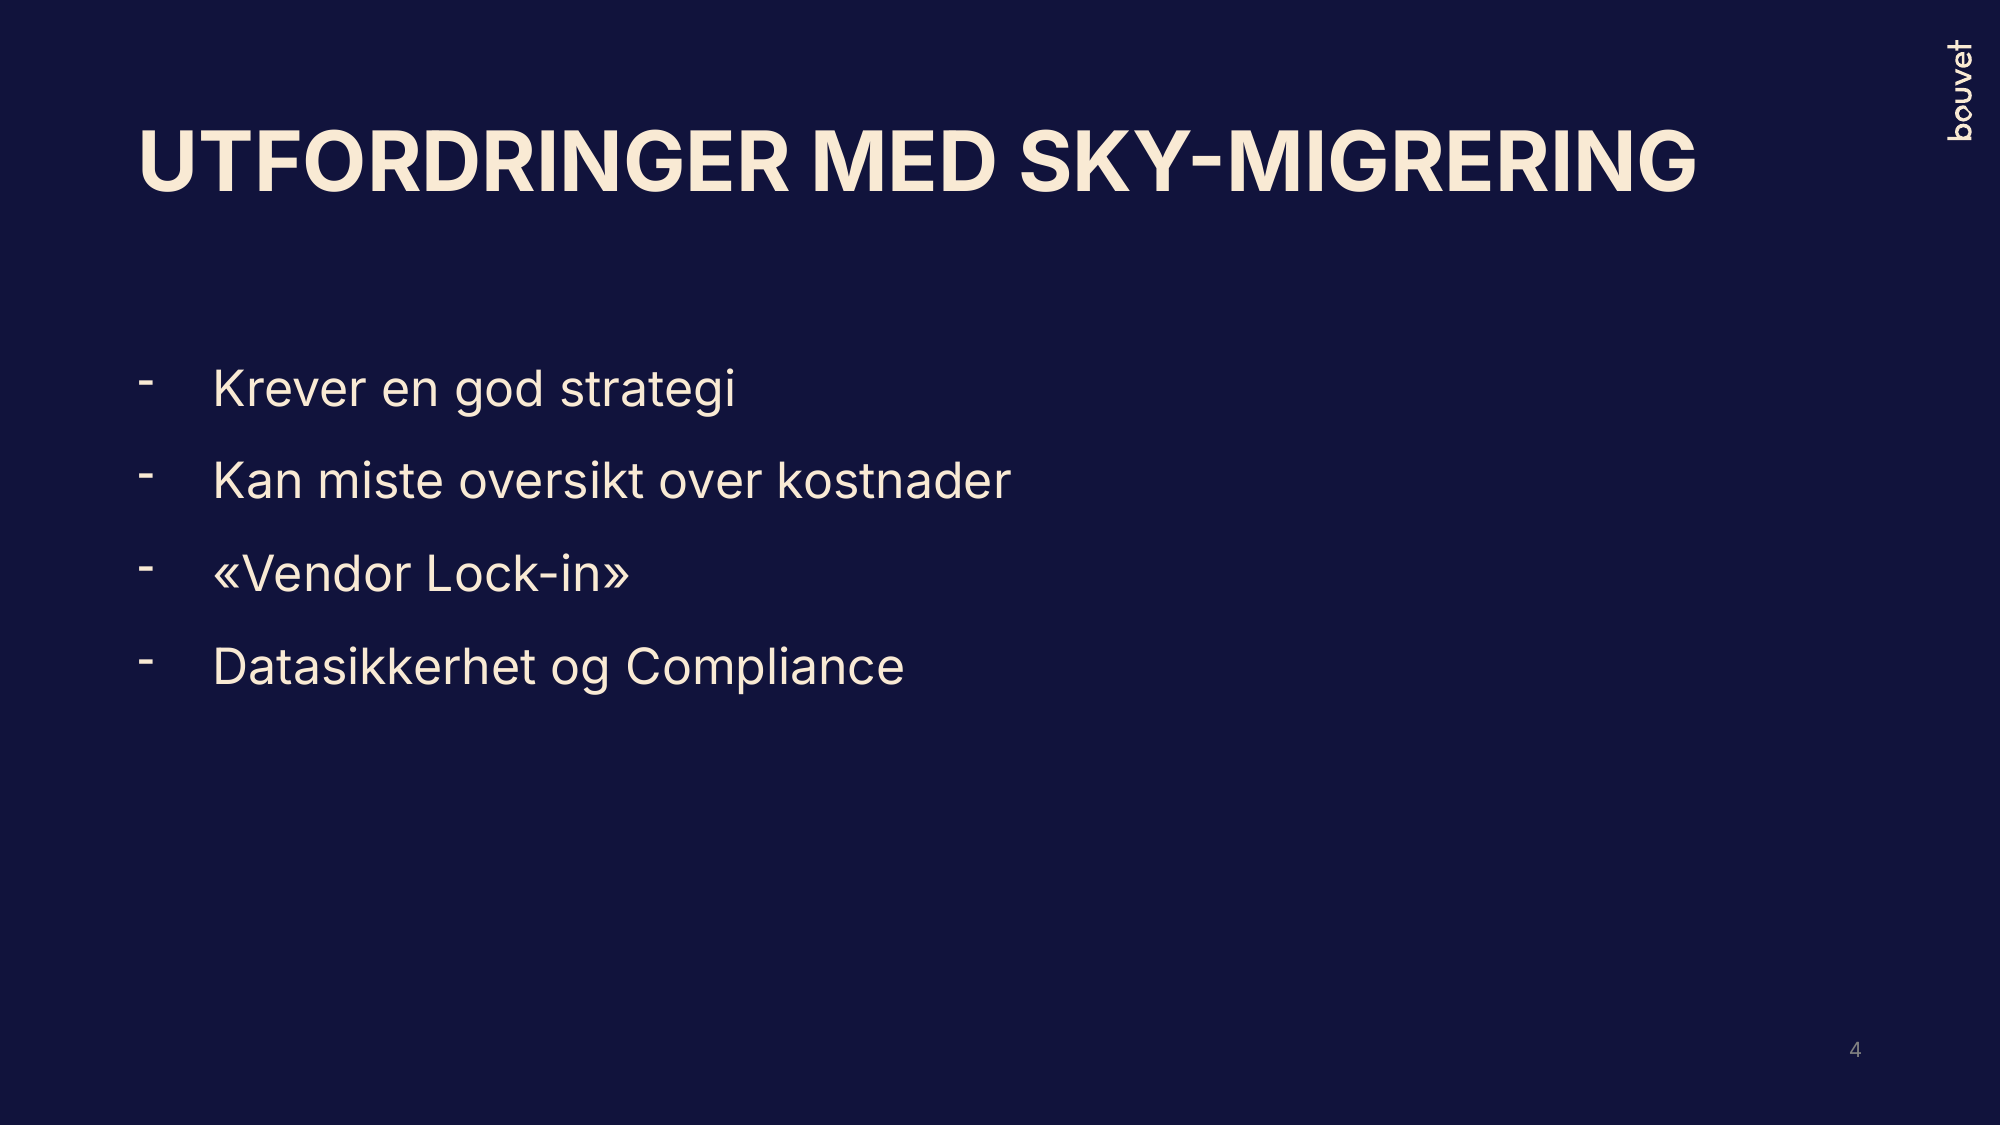

# UTFORDRINGER MED SKY-MIGRERING

Krever en god strategi
Kan miste oversikt over kostnader
«Vendor Lock-in»
Datasikkerhet og Compliance

4